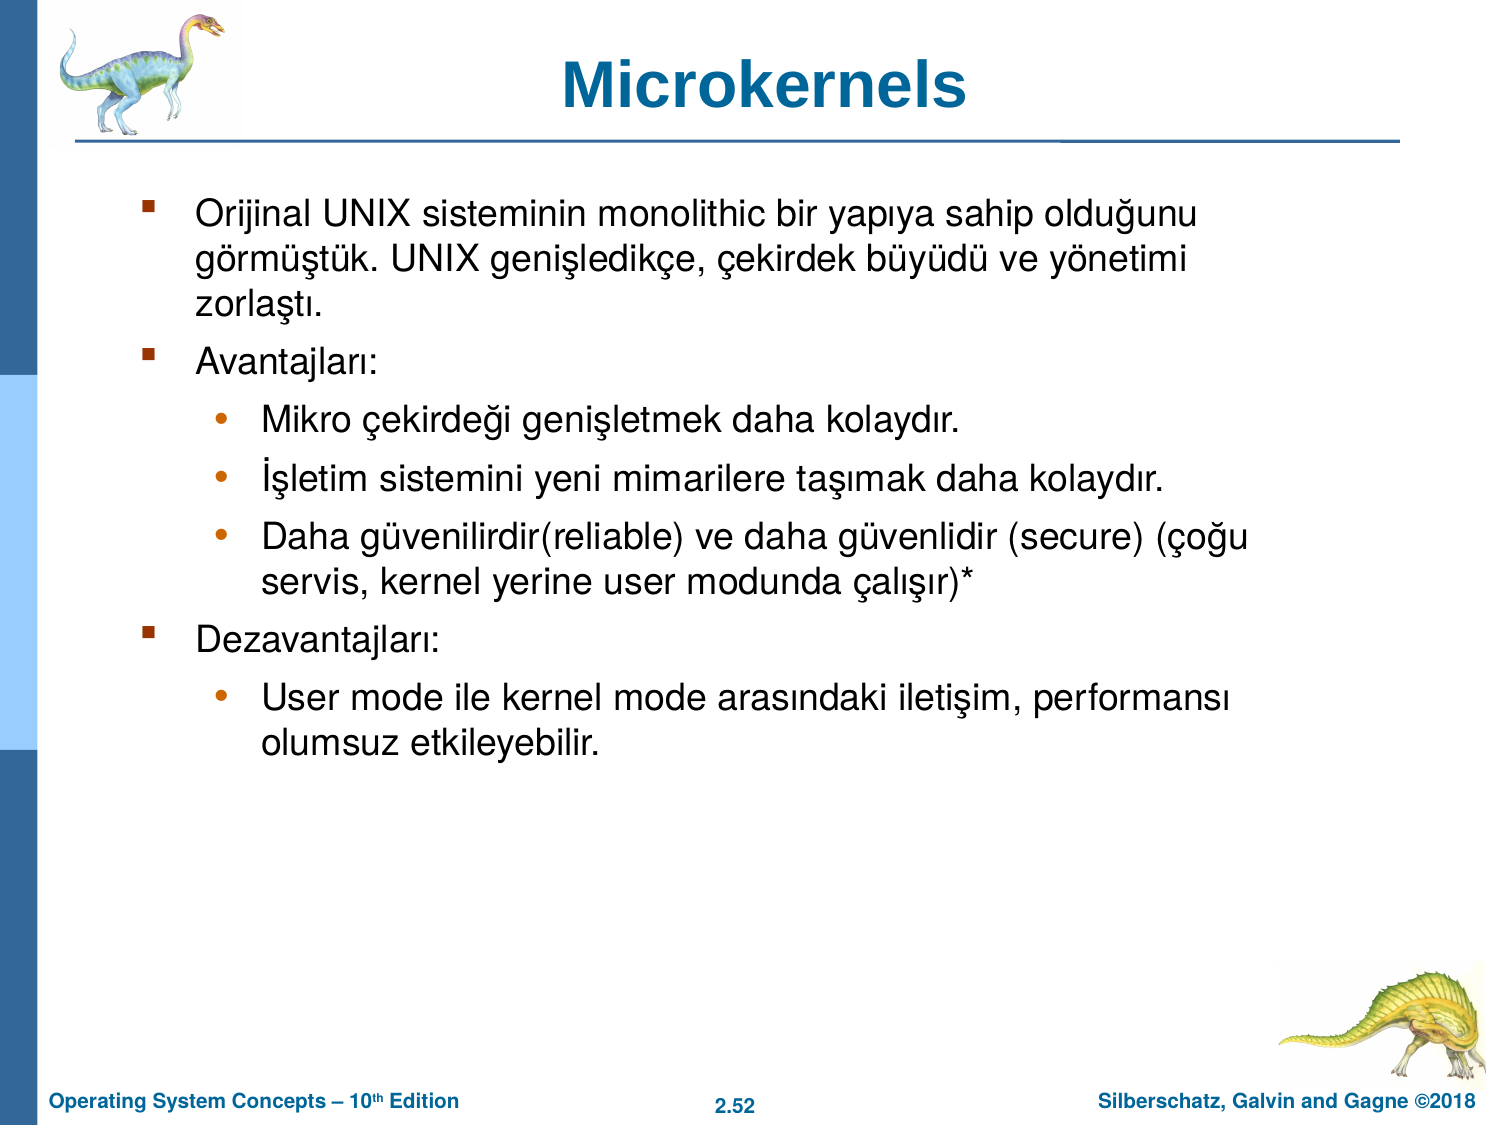

# Microkernels
Orijinal UNIX sisteminin monolithic bir yapıya sahip olduğunu görmüştük. UNIX genişledikçe, çekirdek büyüdü ve yönetimi zorlaştı.
Avantajları:
Mikro çekirdeği genişletmek daha kolaydır.
İşletim sistemini yeni mimarilere taşımak daha kolaydır.
Daha güvenilirdir(reliable) ve daha güvenlidir (secure) (çoğu servis, kernel yerine user modunda çalışır)*
Dezavantajları:
User mode ile kernel mode arasındaki iletişim, performansı olumsuz etkileyebilir.